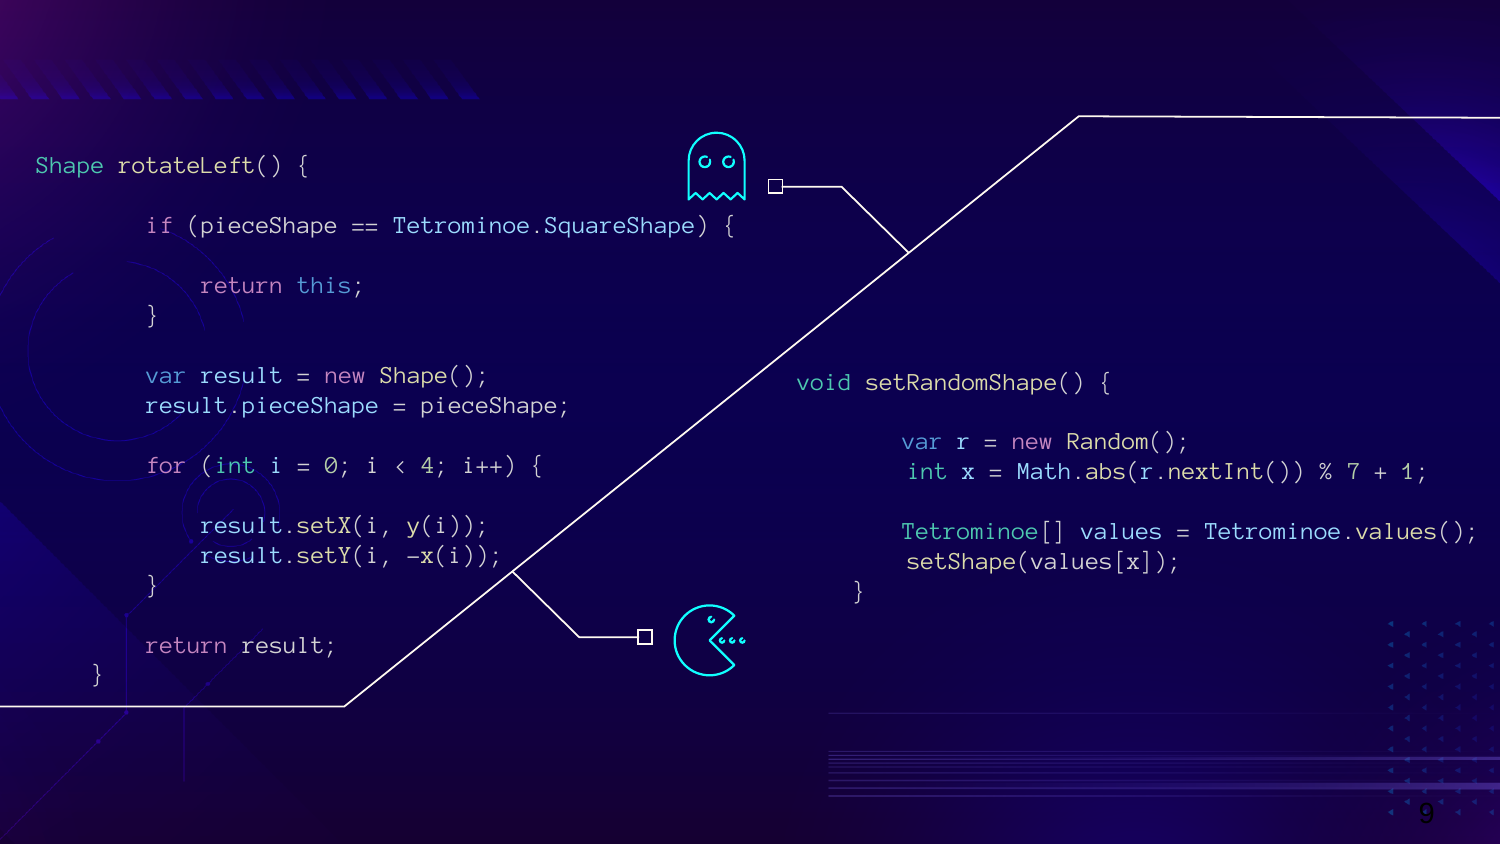

Shape rotateLeft() {
        if (pieceShape == Tetrominoe.SquareShape) {
            return this;
        }
        var result = new Shape();
        result.pieceShape = pieceShape;
        for (int i = 0; i < 4; i++) {
            result.setX(i, y(i));
            result.setY(i, -x(i));
        }
        return result;
    }
void setRandomShape() {
    var r = new Random();
        int x = Math.abs(r.nextInt()) % 7 + 1;
    Tetrominoe[] values = Tetrominoe.values();
        setShape(values[x]);
    }

9